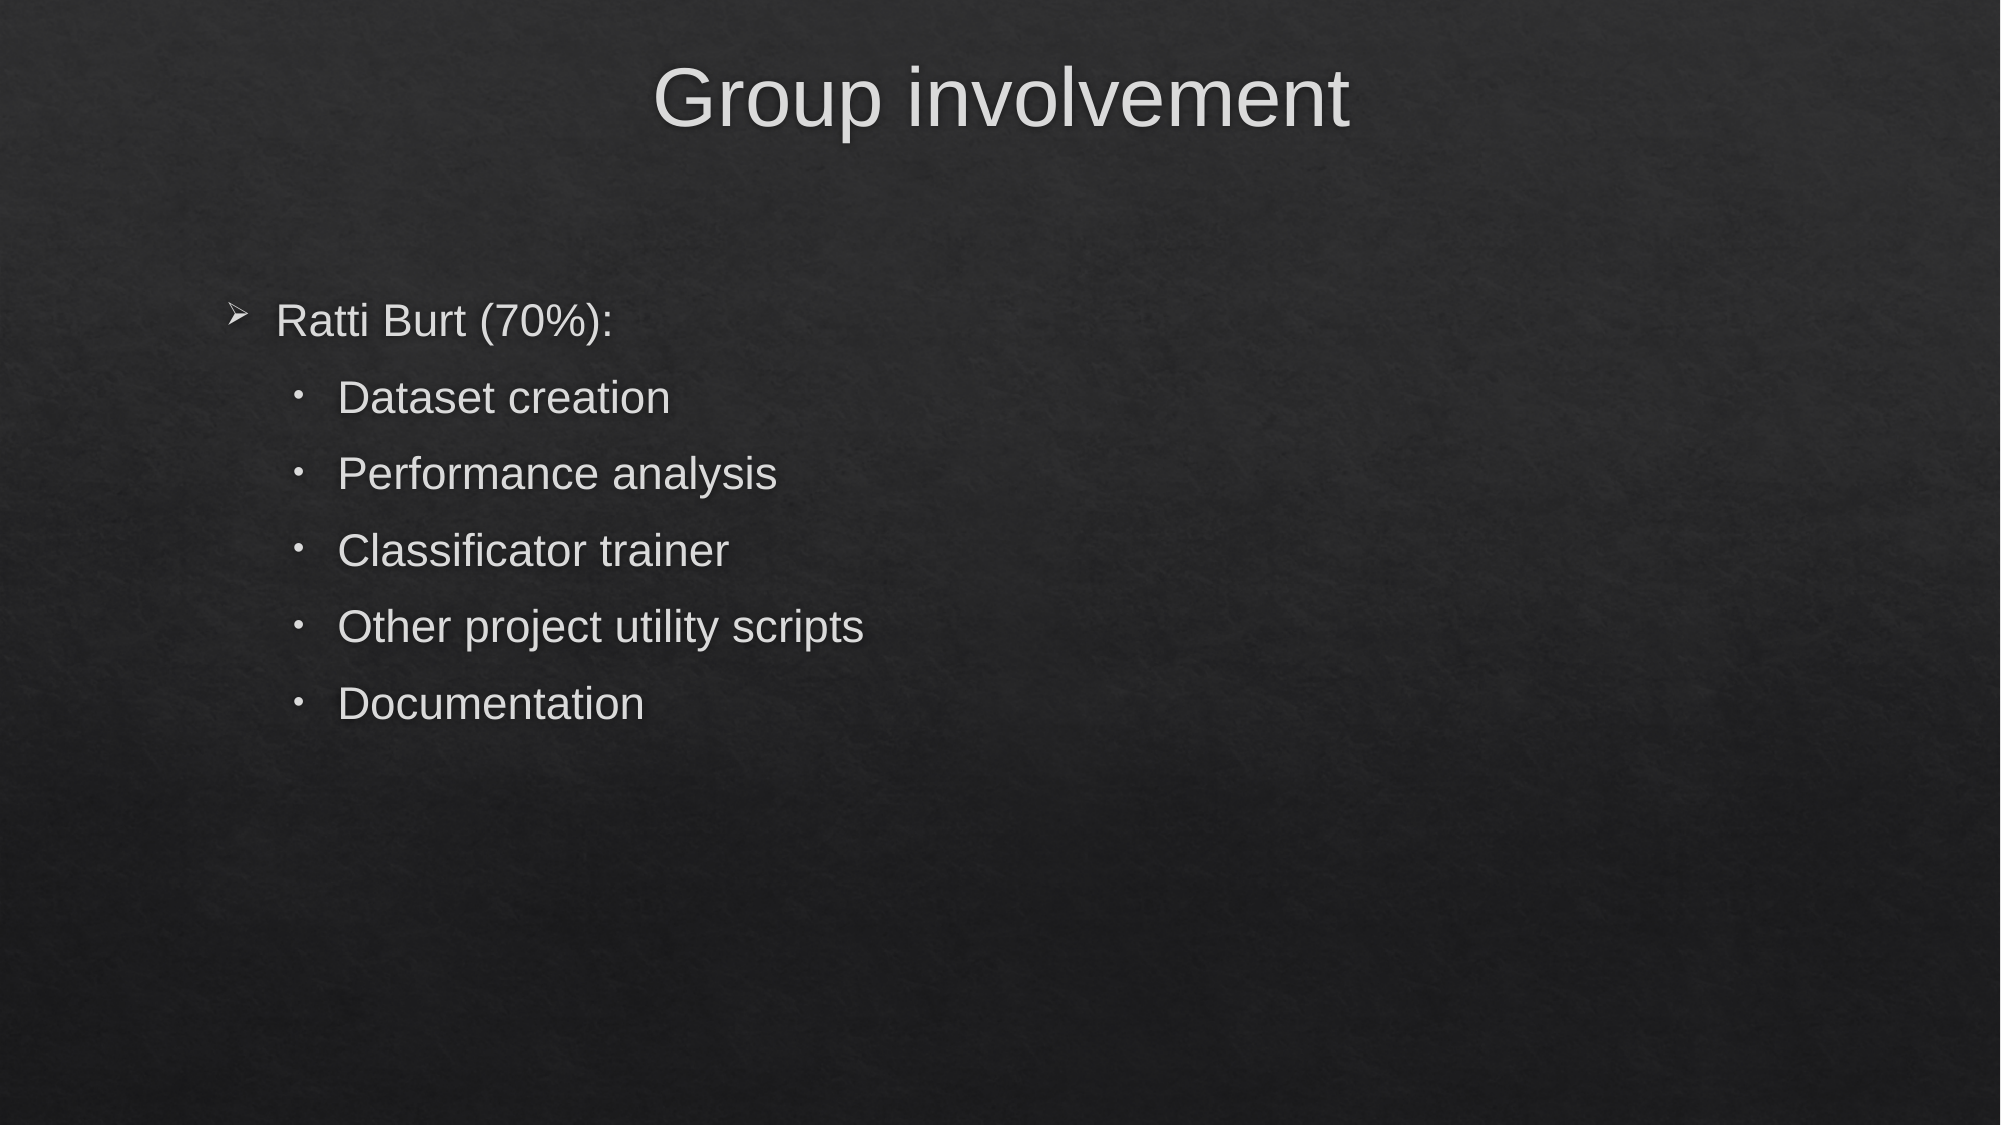

# Group involvement
Ratti Burt (70%):
Dataset creation
Performance analysis
Classificator trainer
Other project utility scripts
Documentation